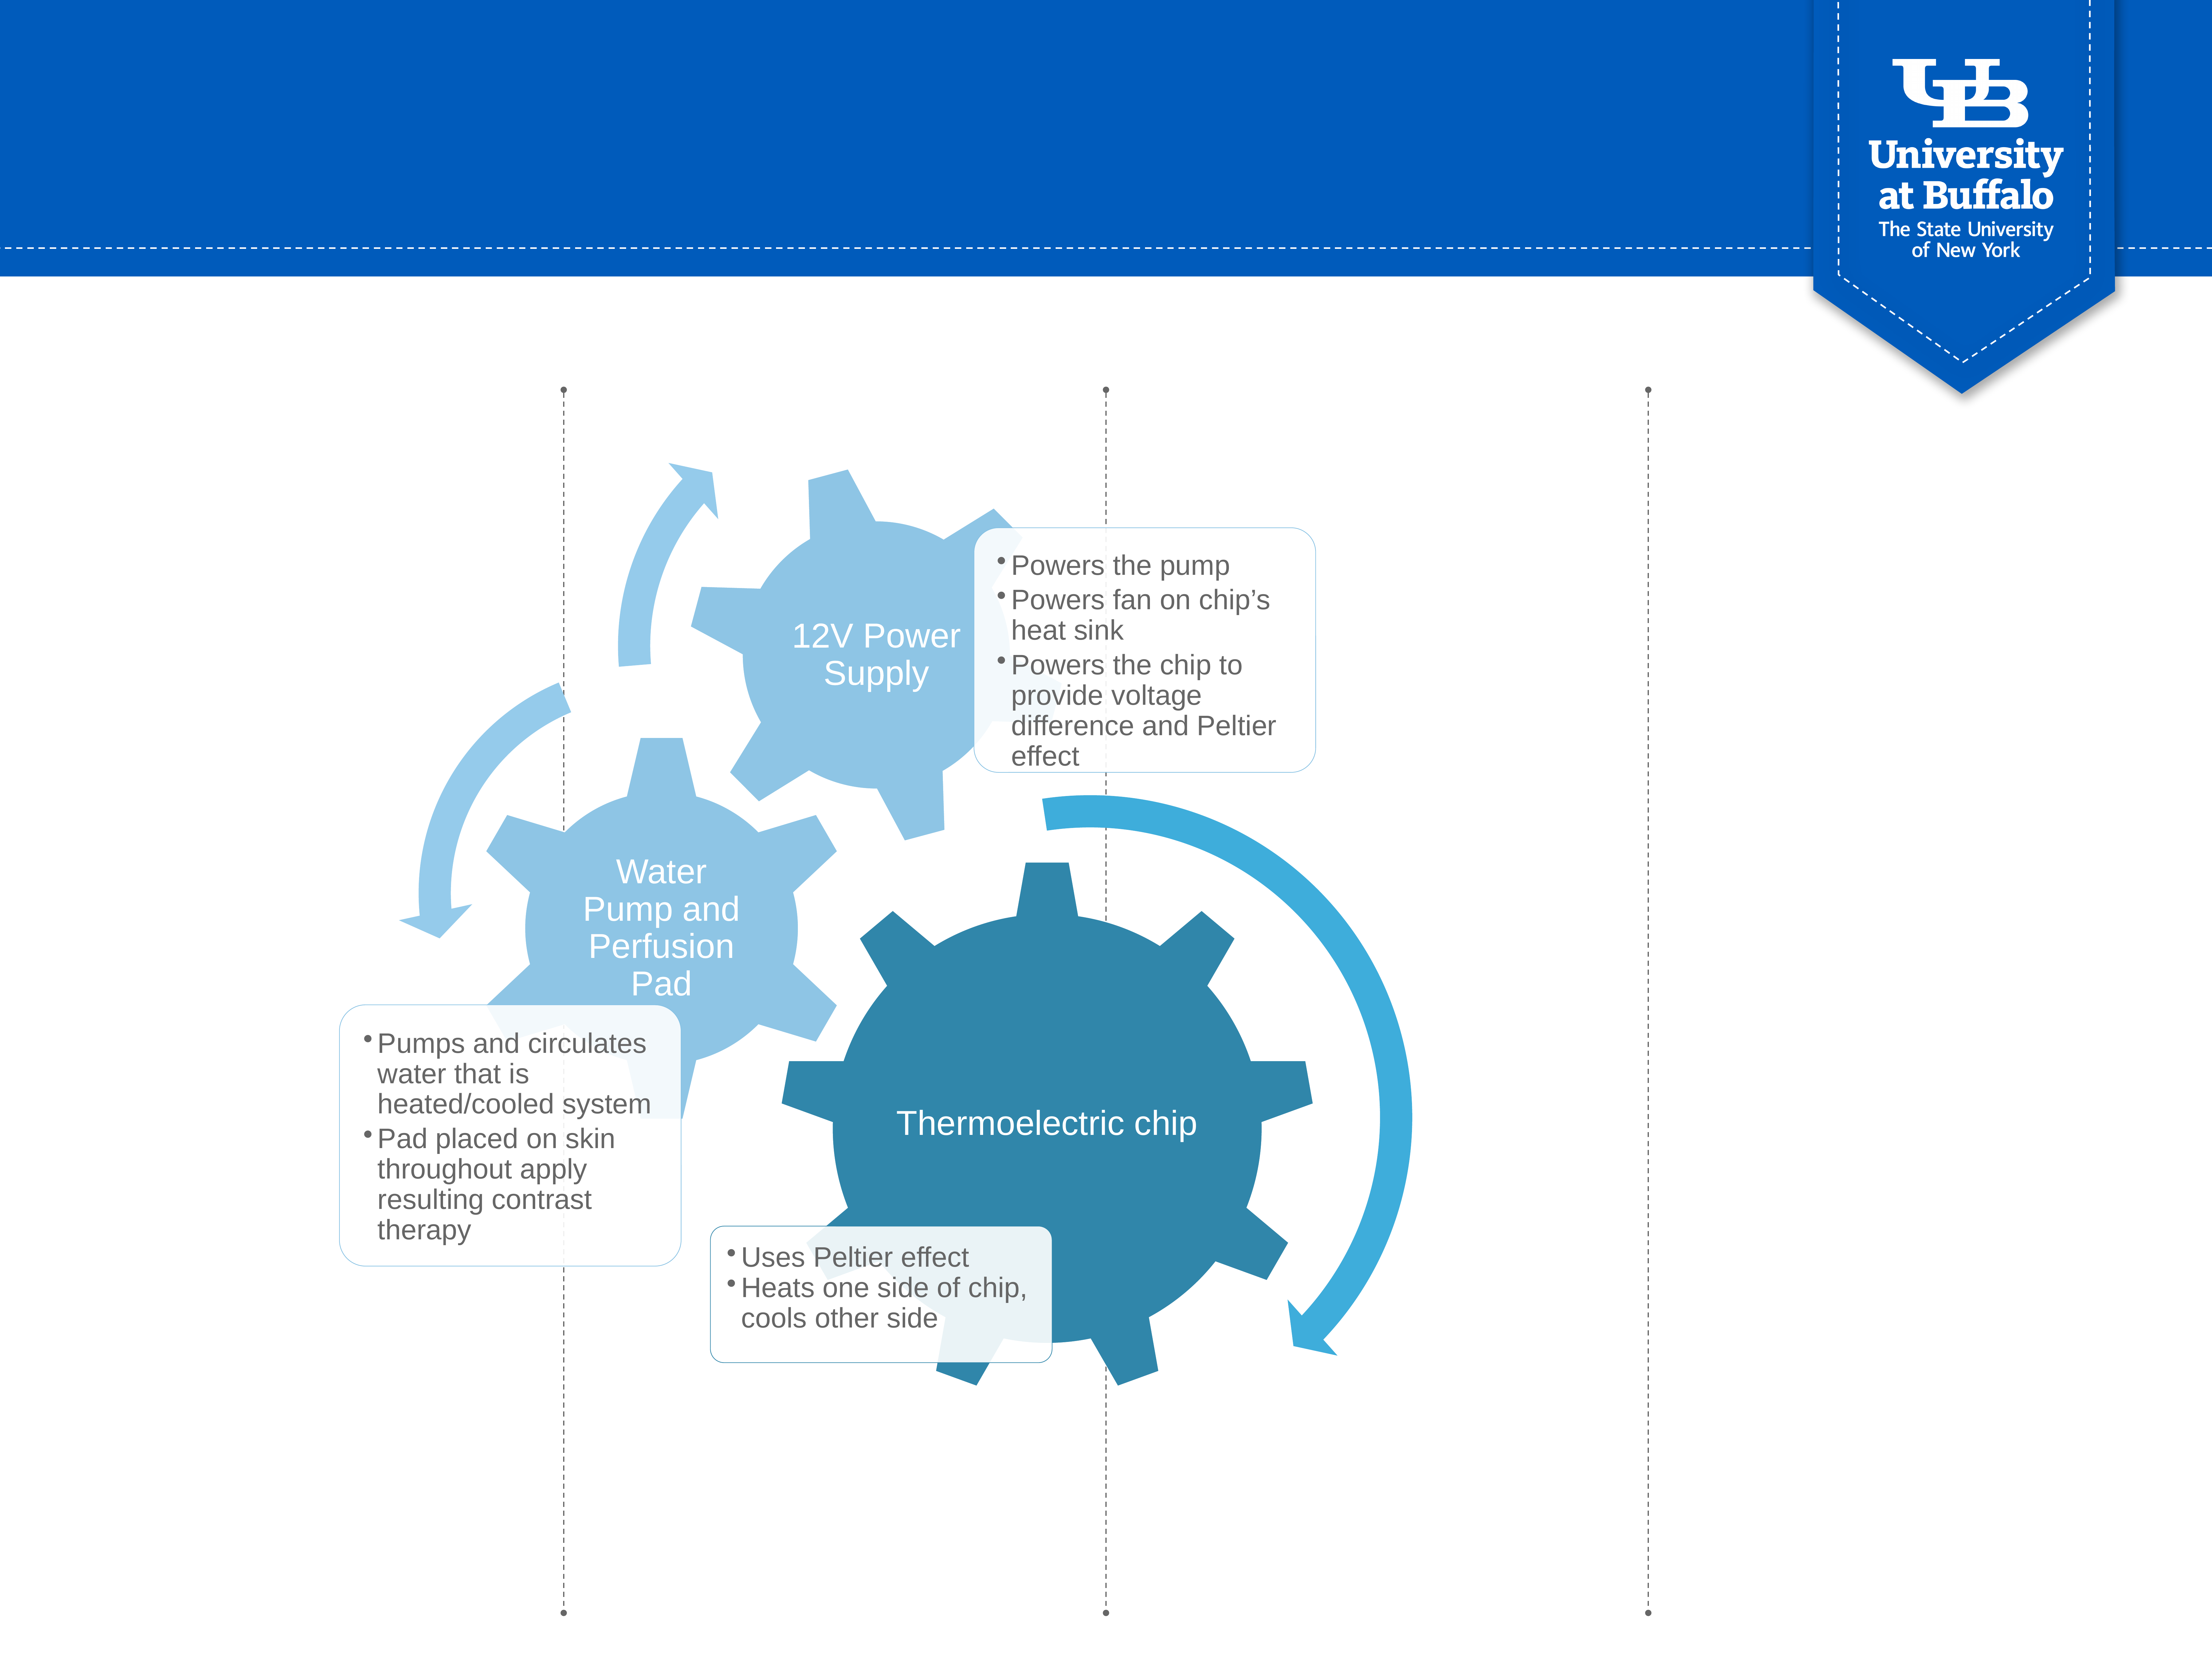

Thermoelectric chip
Uses Peltier effect
Heats one side of chip, cools other side
Water Pump and Perfusion Pad
Pumps and circulates water that is heated/cooled system
Pad placed on skin throughout apply resulting contrast therapy
12V Power Supply
Powers the pump
Powers fan on chip’s heat sink
Powers the chip to provide voltage difference and Peltier effect